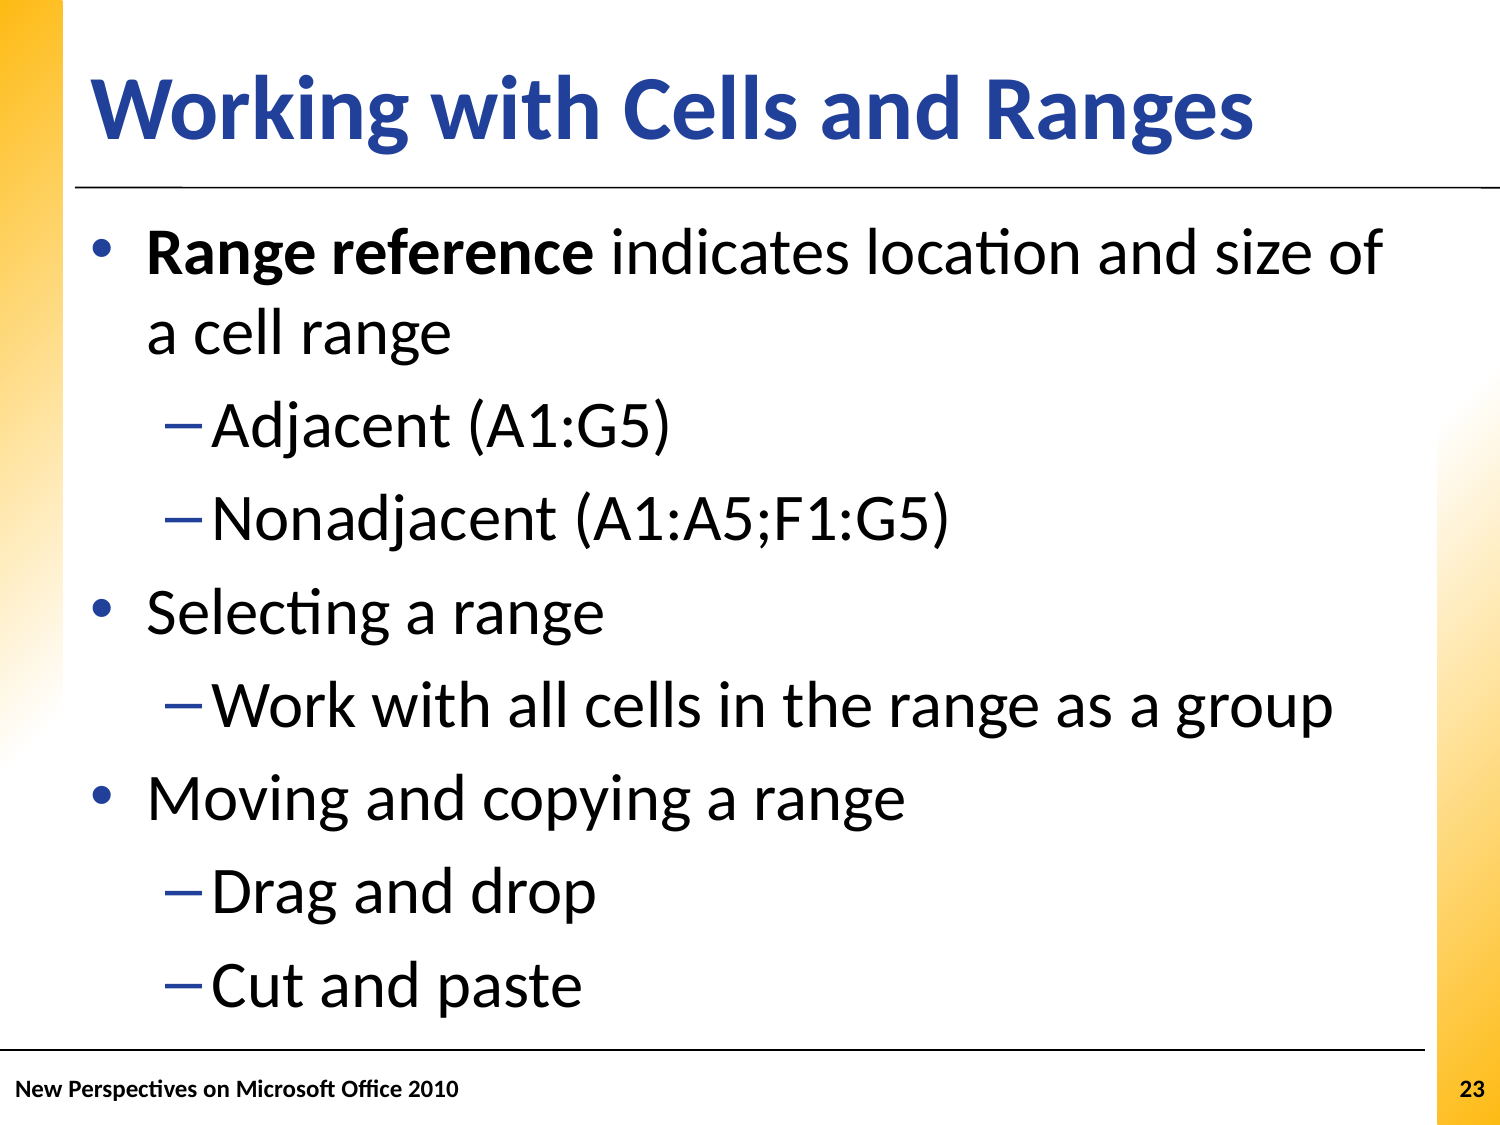

# Working with Cells and Ranges
Range reference indicates location and size of a cell range
Adjacent (A1:G5)
Nonadjacent (A1:A5;F1:G5)
Selecting a range
Work with all cells in the range as a group
Moving and copying a range
Drag and drop
Cut and paste
New Perspectives on Microsoft Office 2010
23